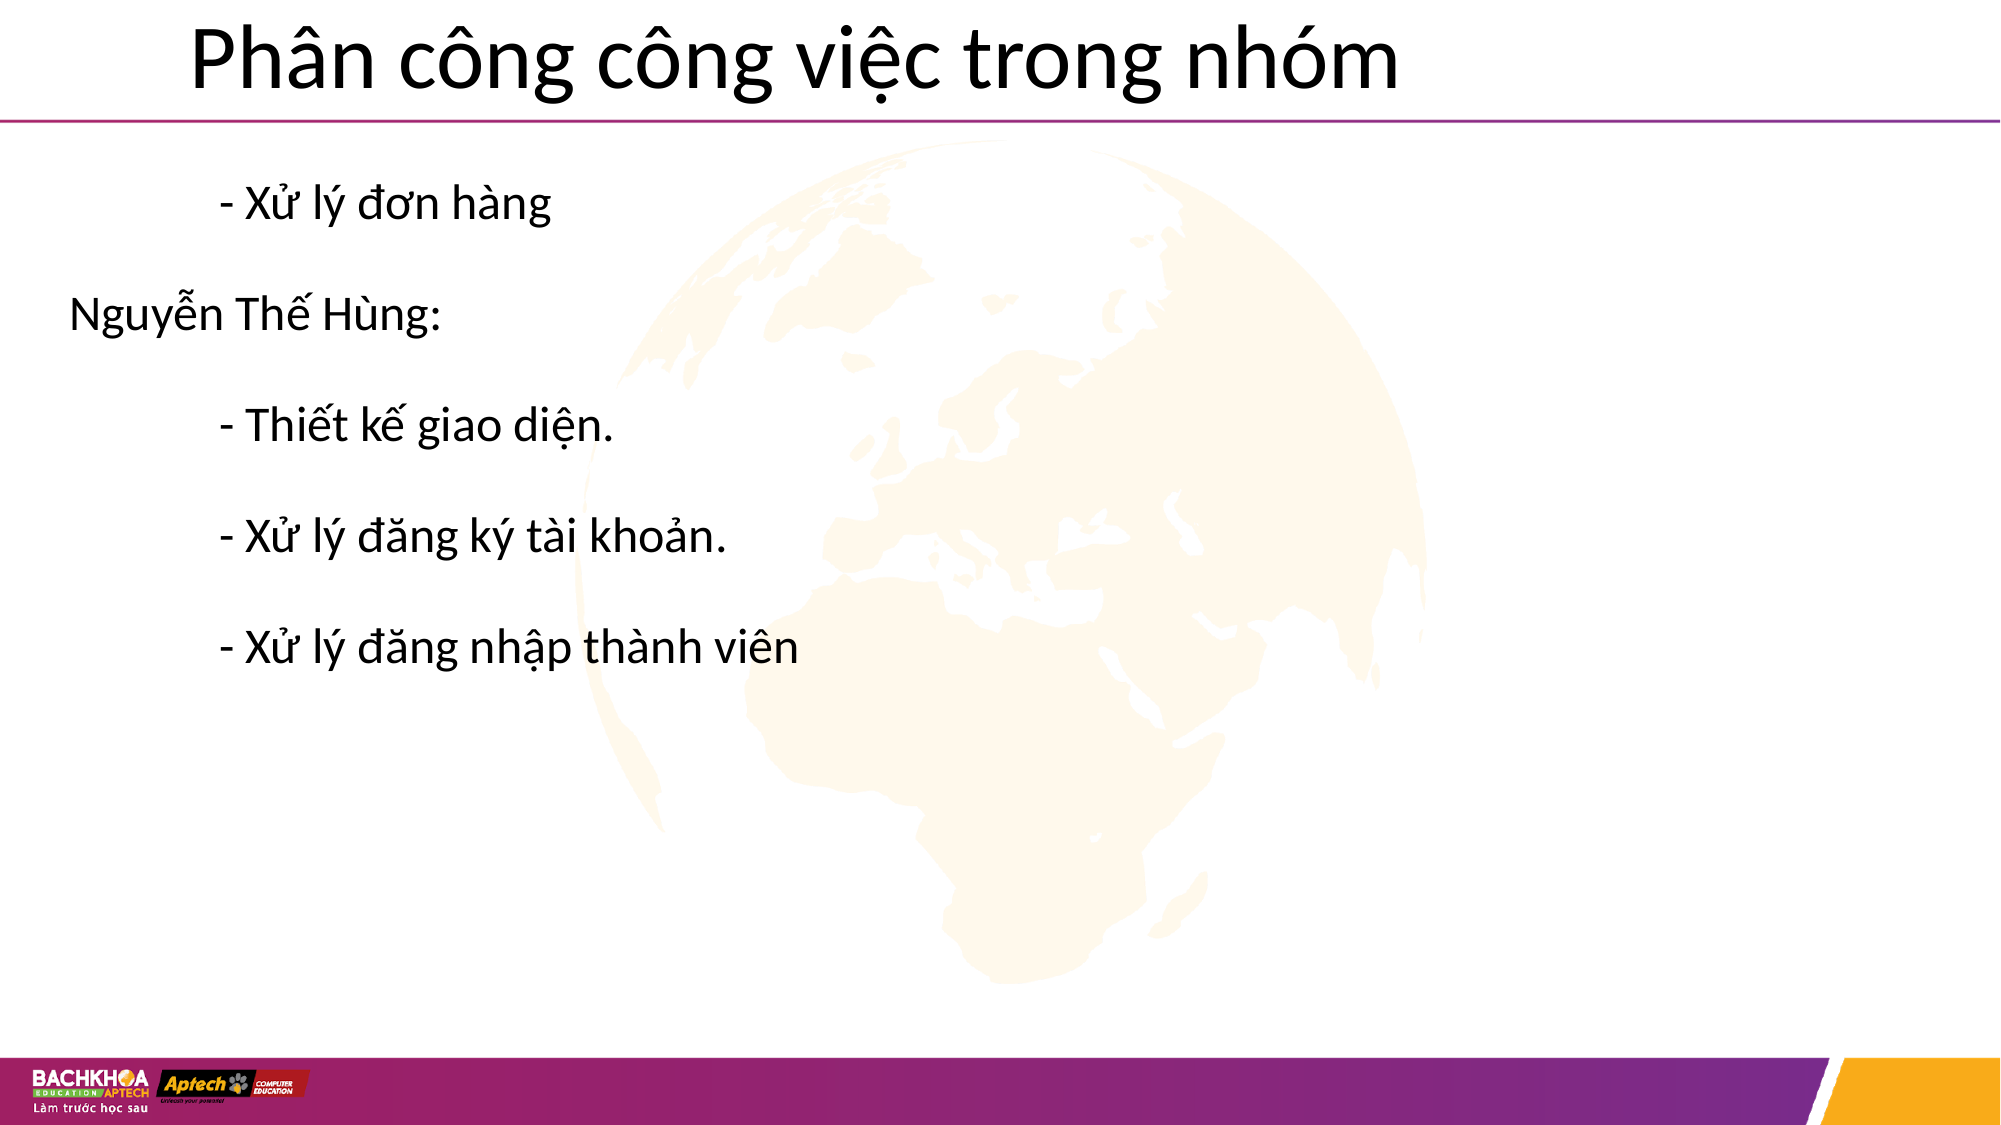

# Phân công công việc trong nhóm
	- Xử lý đơn hàng
Nguyễn Thế Hùng:
	- Thiết kế giao diện.
	- Xử lý đăng ký tài khoản.
	- Xử lý đăng nhập thành viên